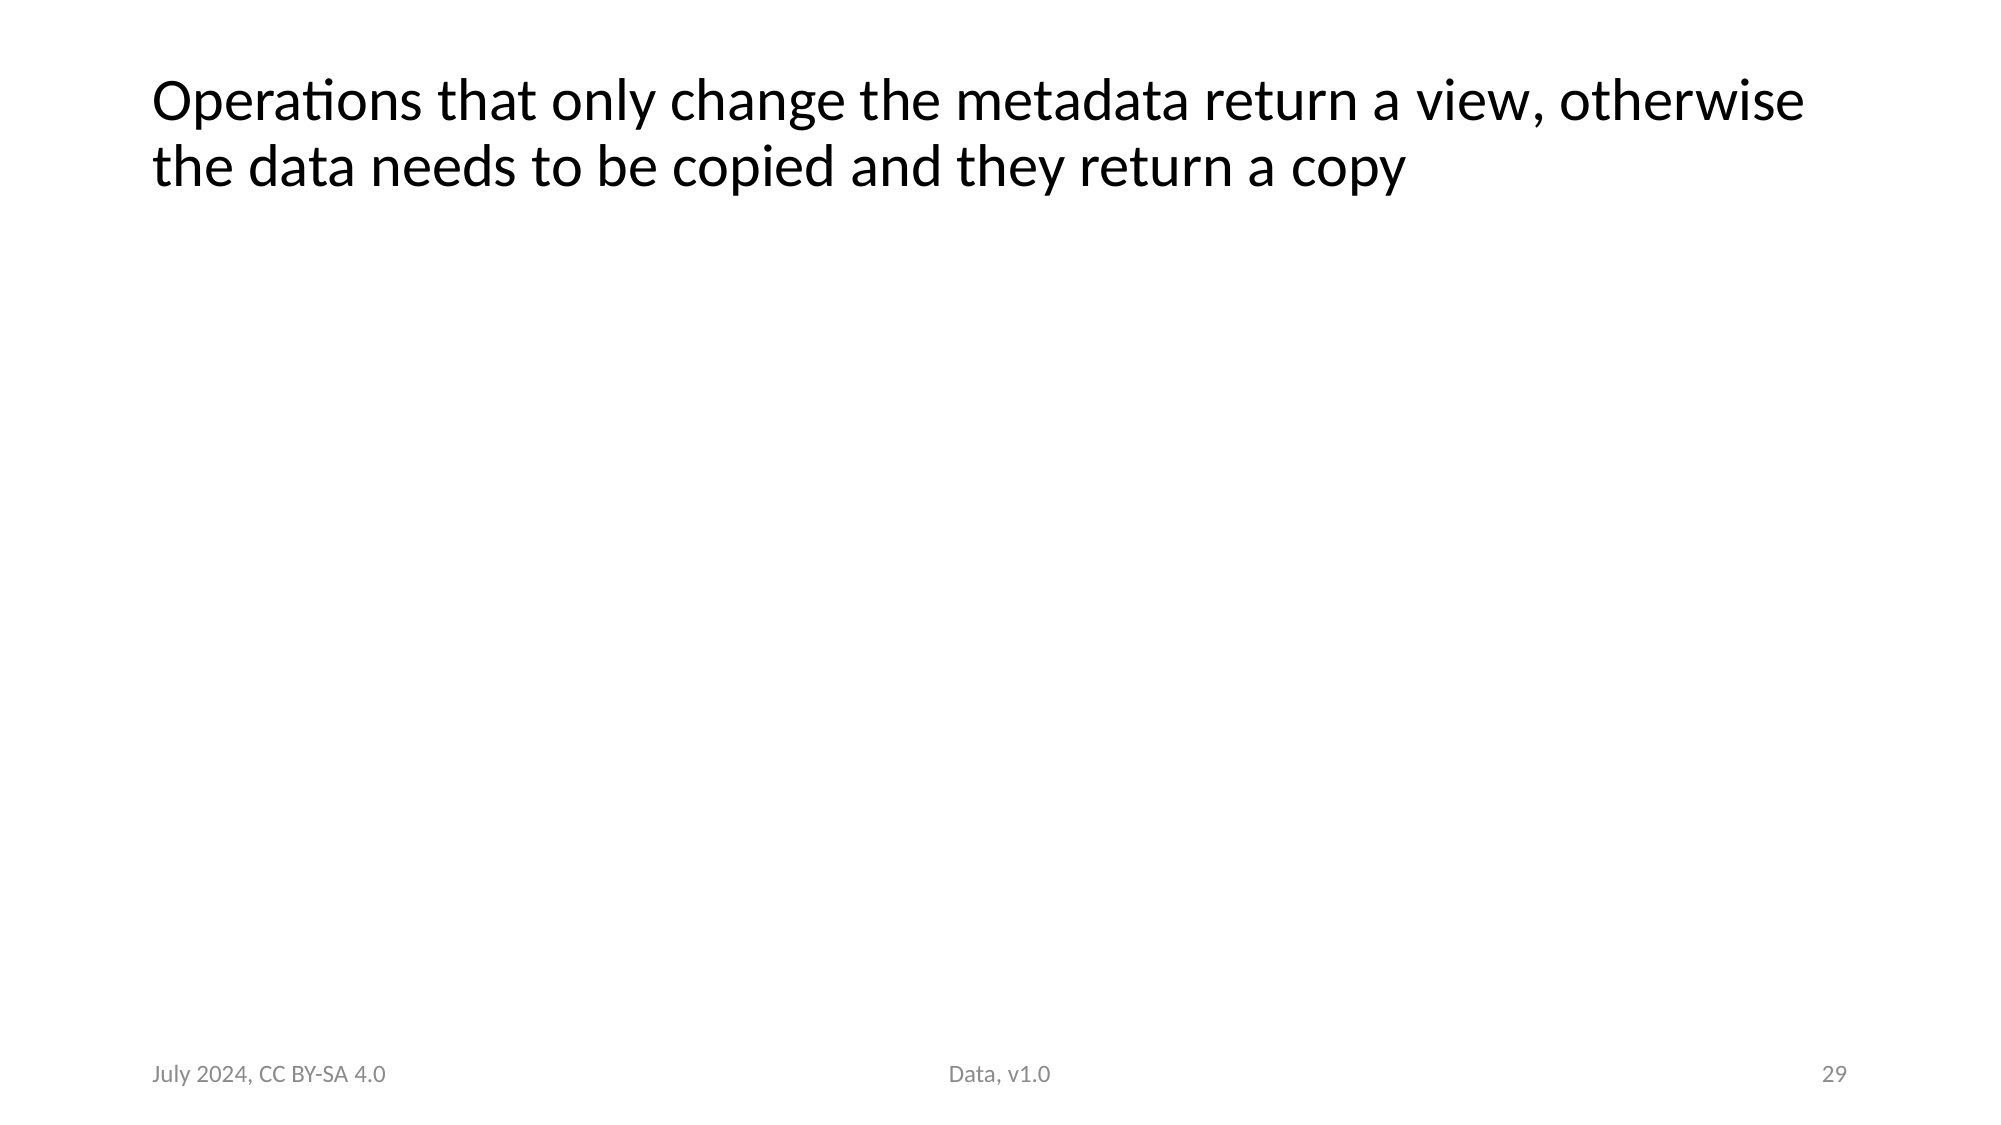

# Operations that only change the metadata return a view, otherwise the data needs to be copied and they return a copy

July 2024, CC BY-SA 4.0
Data, v1.0
29